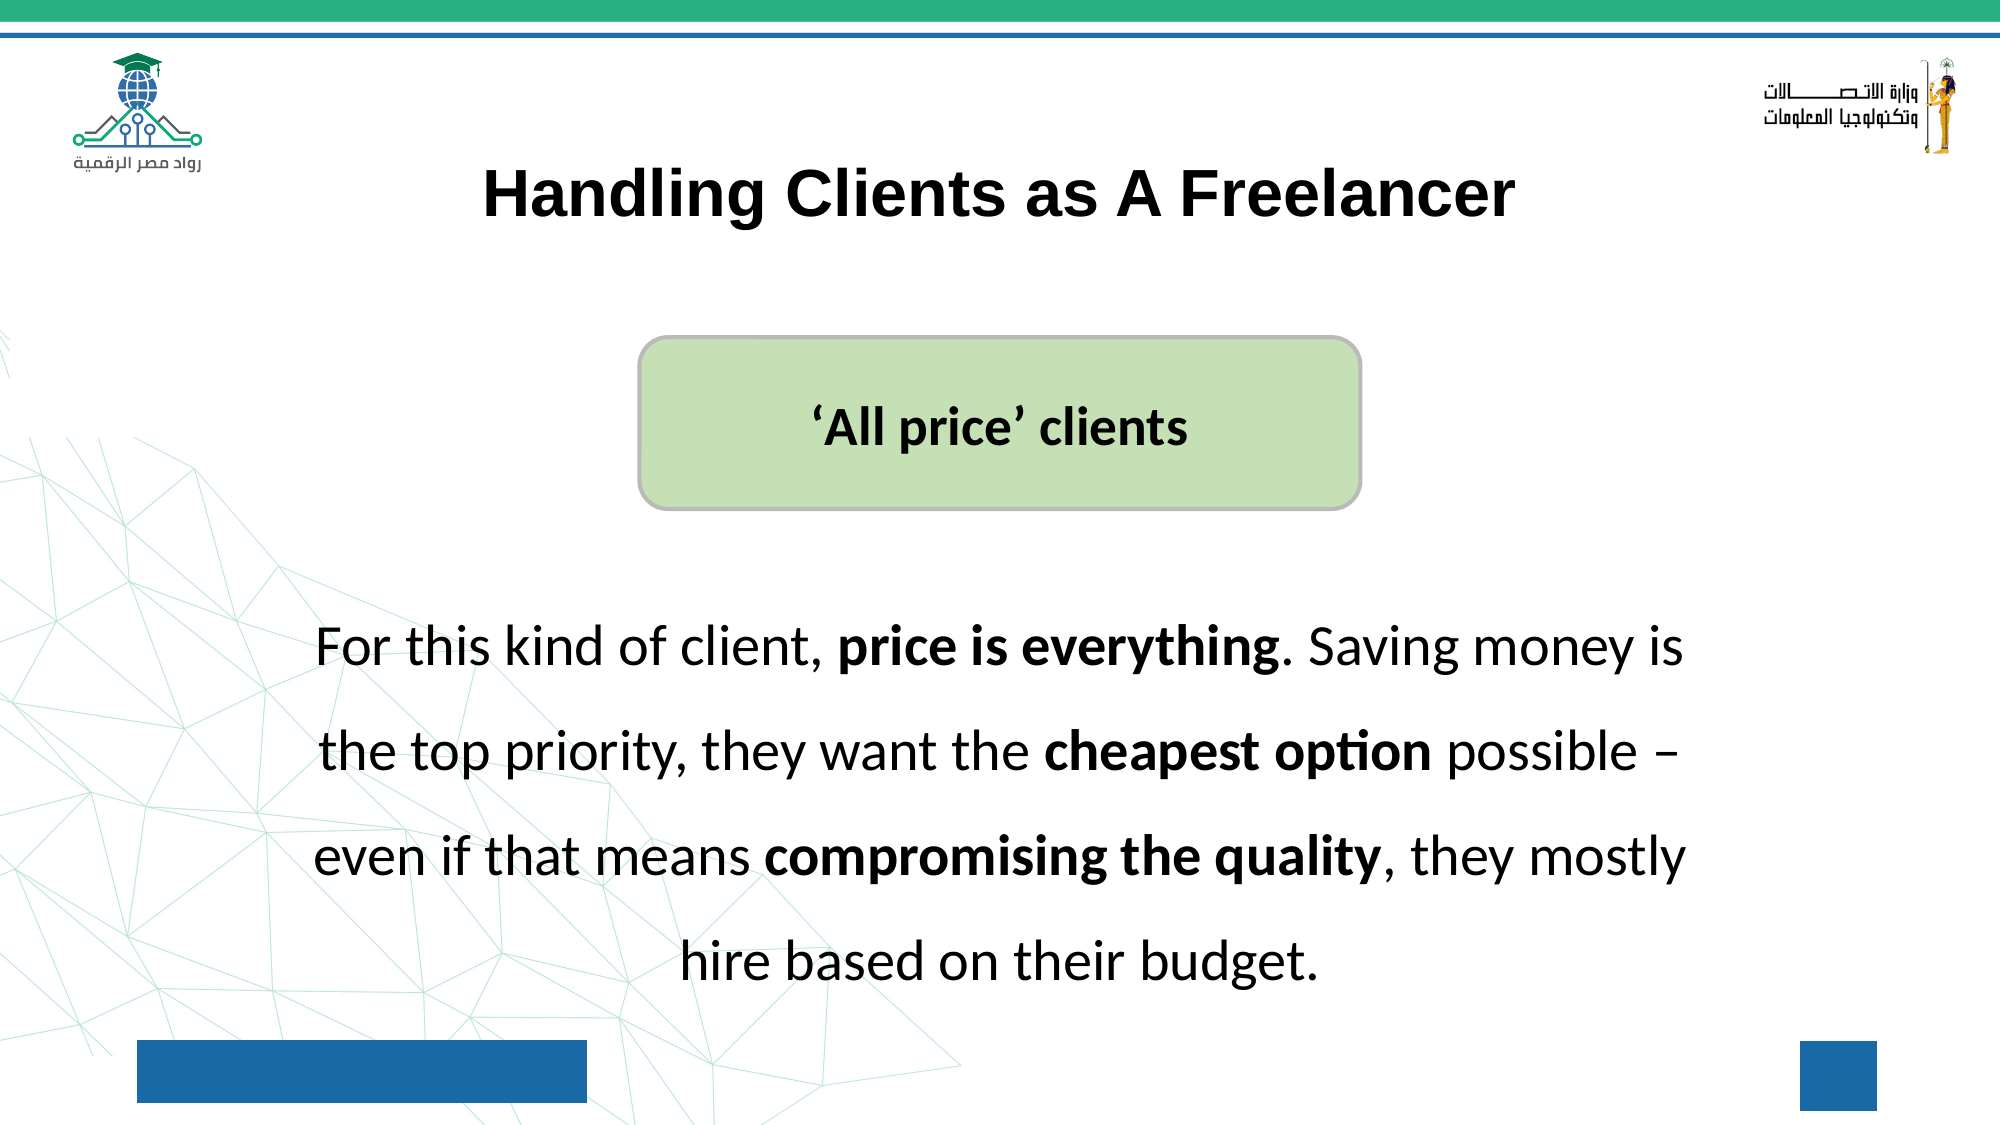

# Handling Clients as A Freelancer
‘All price’ clients
For this kind of client, price is everything. Saving money is the top priority, they want the cheapest option possible – even if that means compromising the quality, they mostly hire based on their budget.